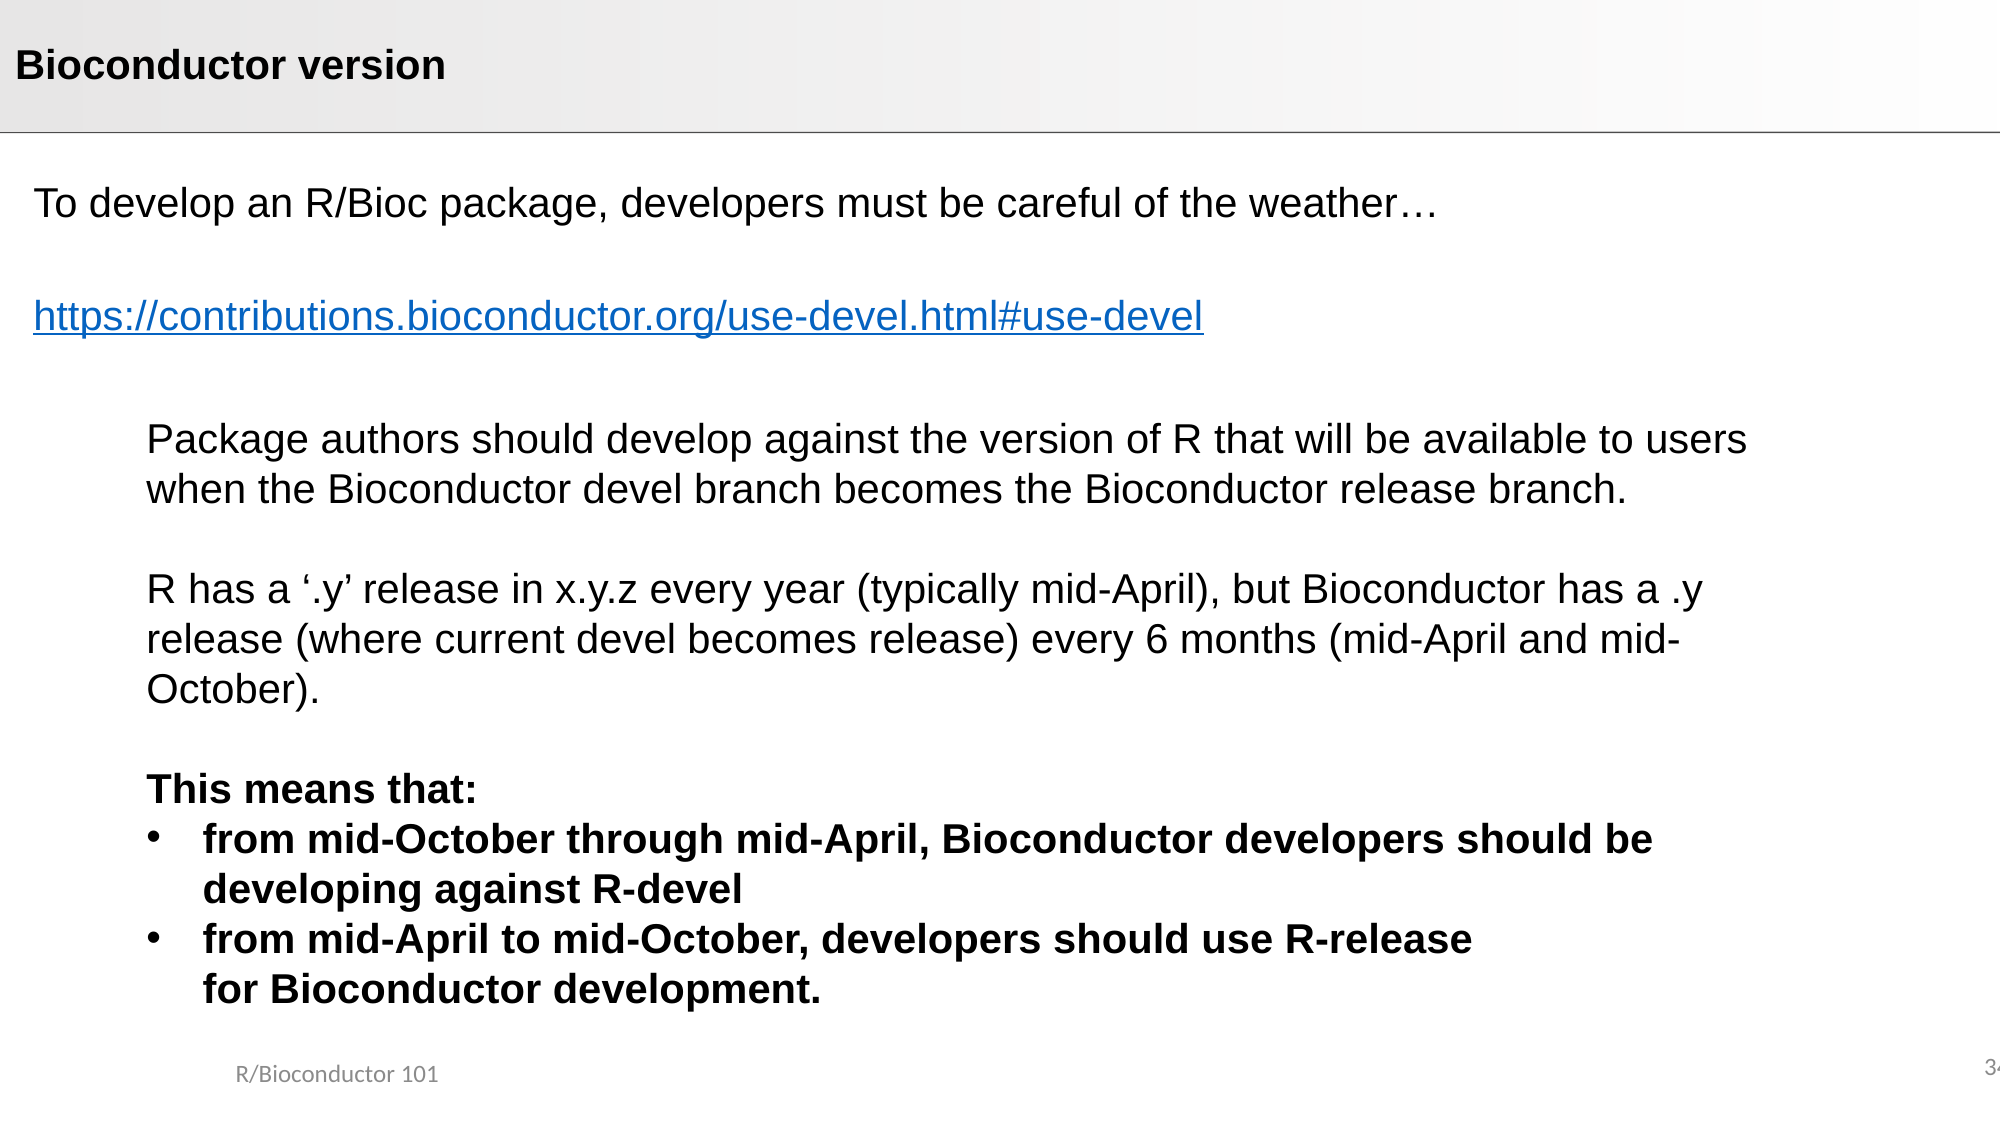

# Bioconductor version
To develop an R/Bioc package, developers must be careful of the weather…
https://contributions.bioconductor.org/use-devel.html#use-devel

Package authors should develop against the version of R that will be available to users when the Bioconductor devel branch becomes the Bioconductor release branch.

R has a ‘.y’ release in x.y.z every year (typically mid-April), but Bioconductor has a .y release (where current devel becomes release) every 6 months (mid-April and mid-October).

This means that:
from mid-October through mid-April, Bioconductor developers should be developing against R-devel
from mid-April to mid-October, developers should use R-release for Bioconductor development.

34
R/Bioconductor 101